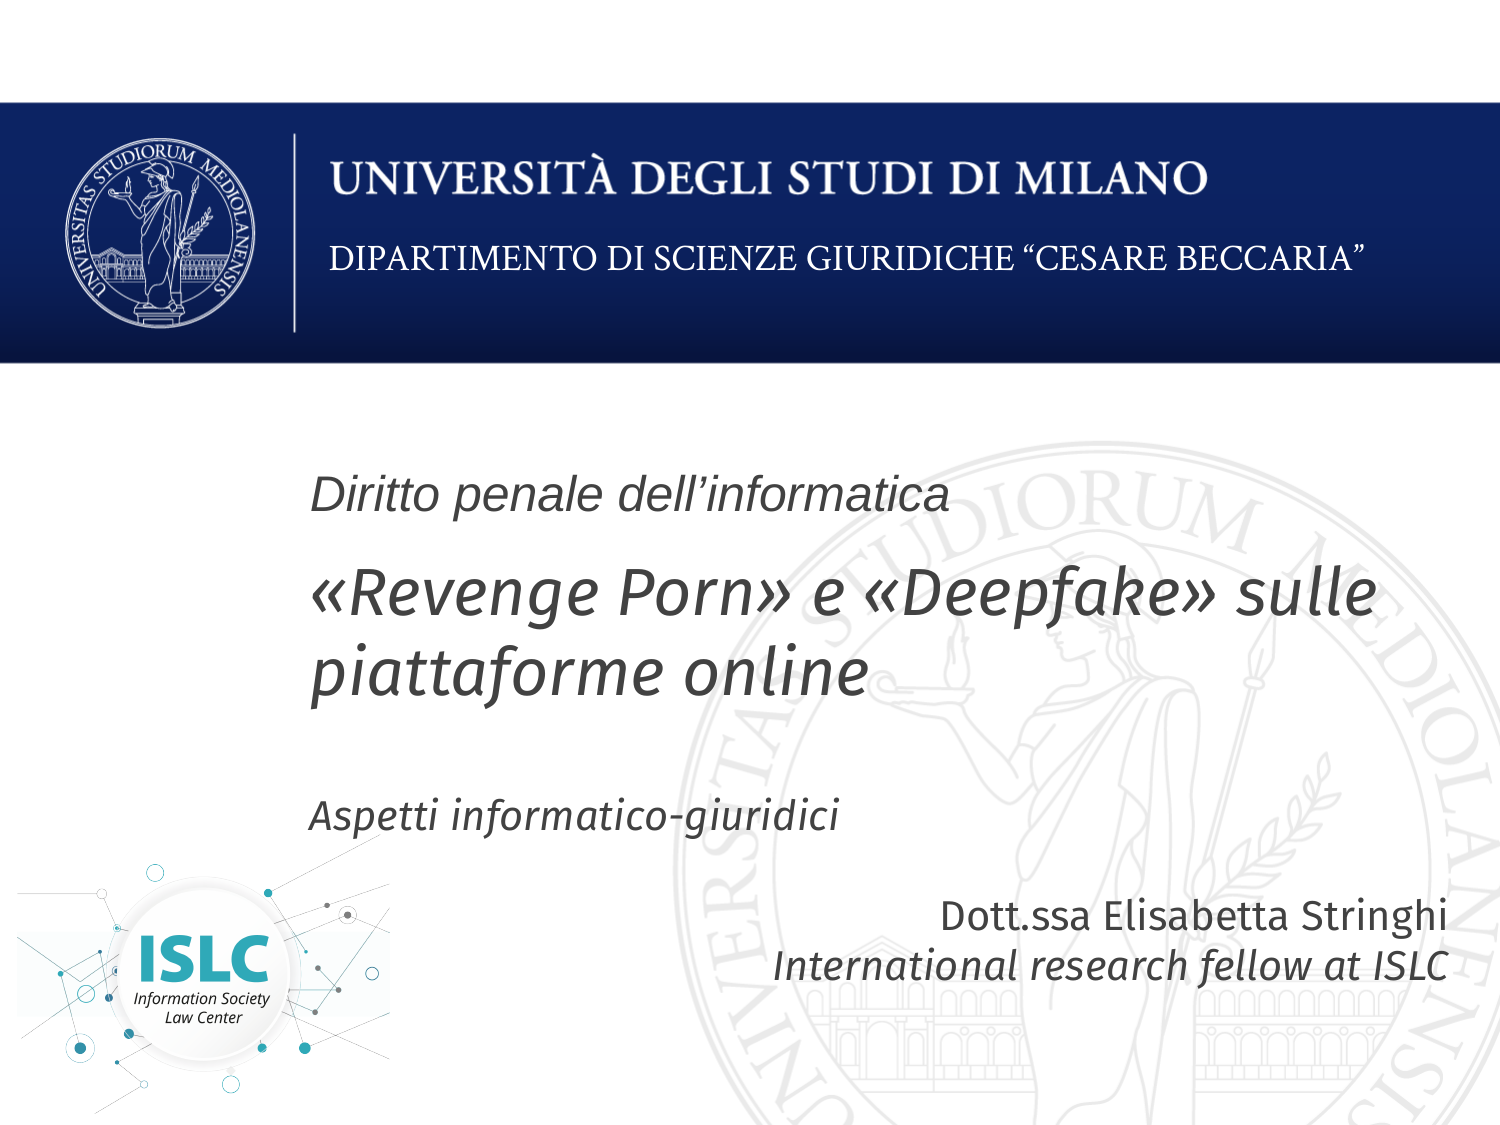

DIPARTIMENTO DI SCIENZE GIURIDICHE “CESARE BECCARIA”
Diritto penale dell’informatica

«Revenge Porn» e «Deepfake» sulle piattaforme online
Aspetti informatico-giuridici

Dott.ssa Elisabetta Stringhi
International research fellow at ISLC